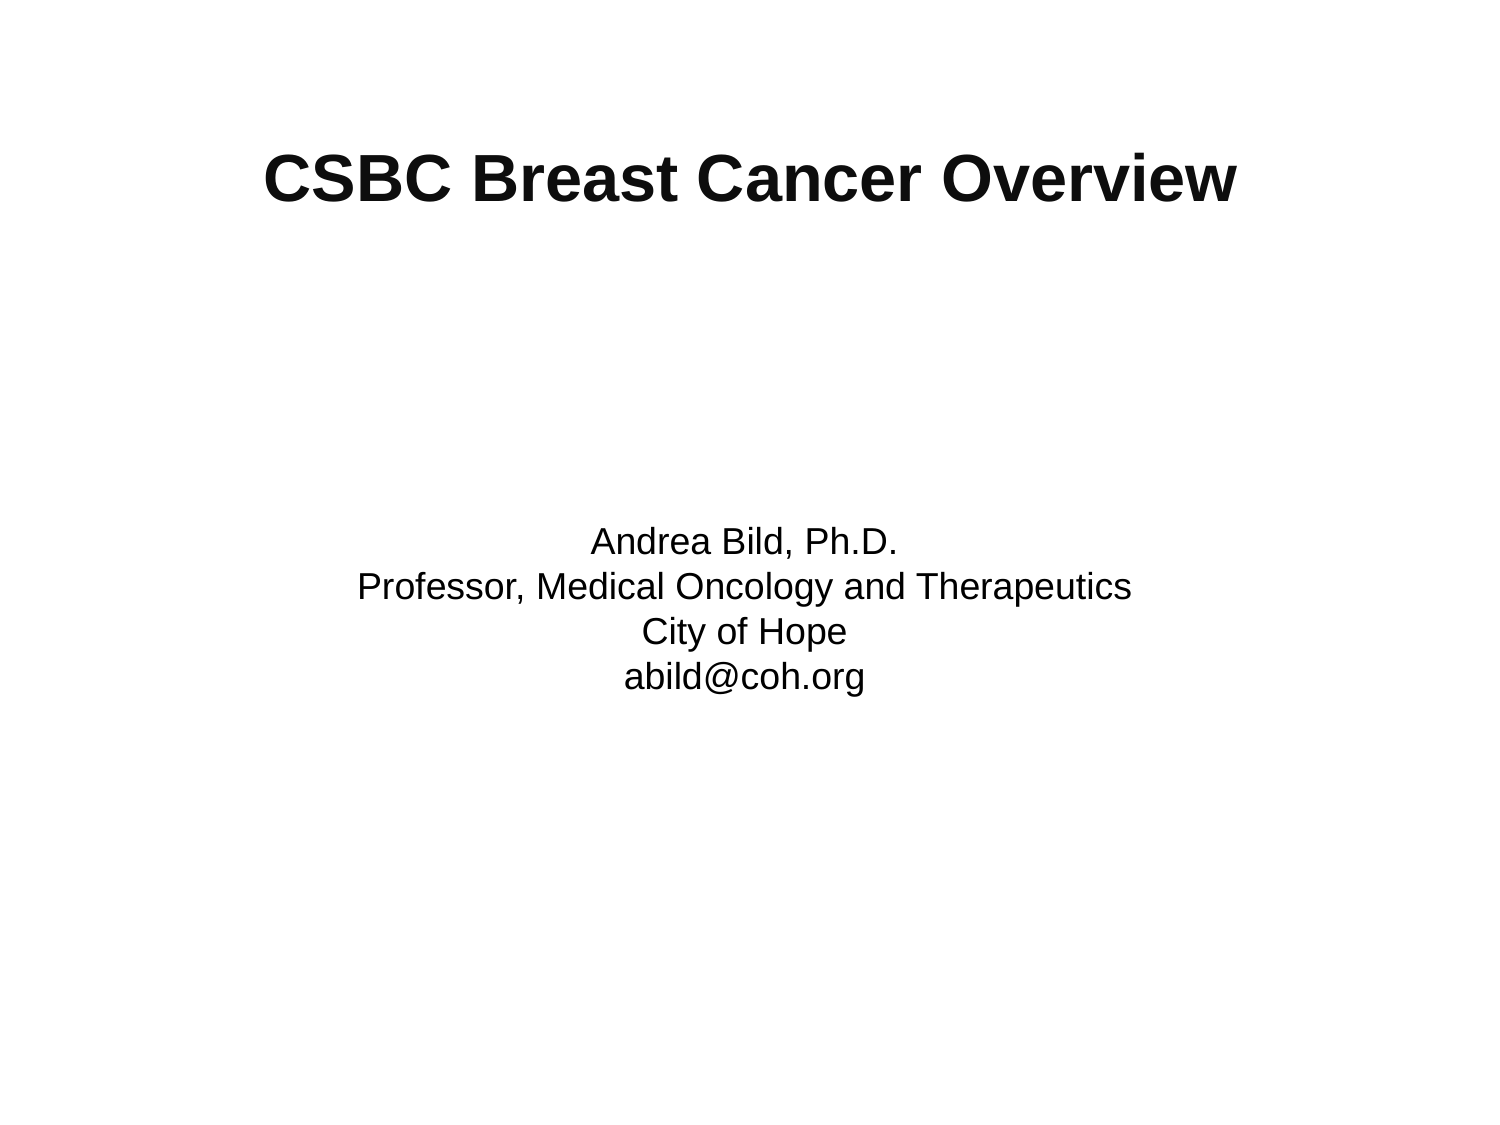

CSBC Breast Cancer Overview
Andrea Bild, Ph.D.
Professor, Medical Oncology and Therapeutics
City of Hope
abild@coh.org